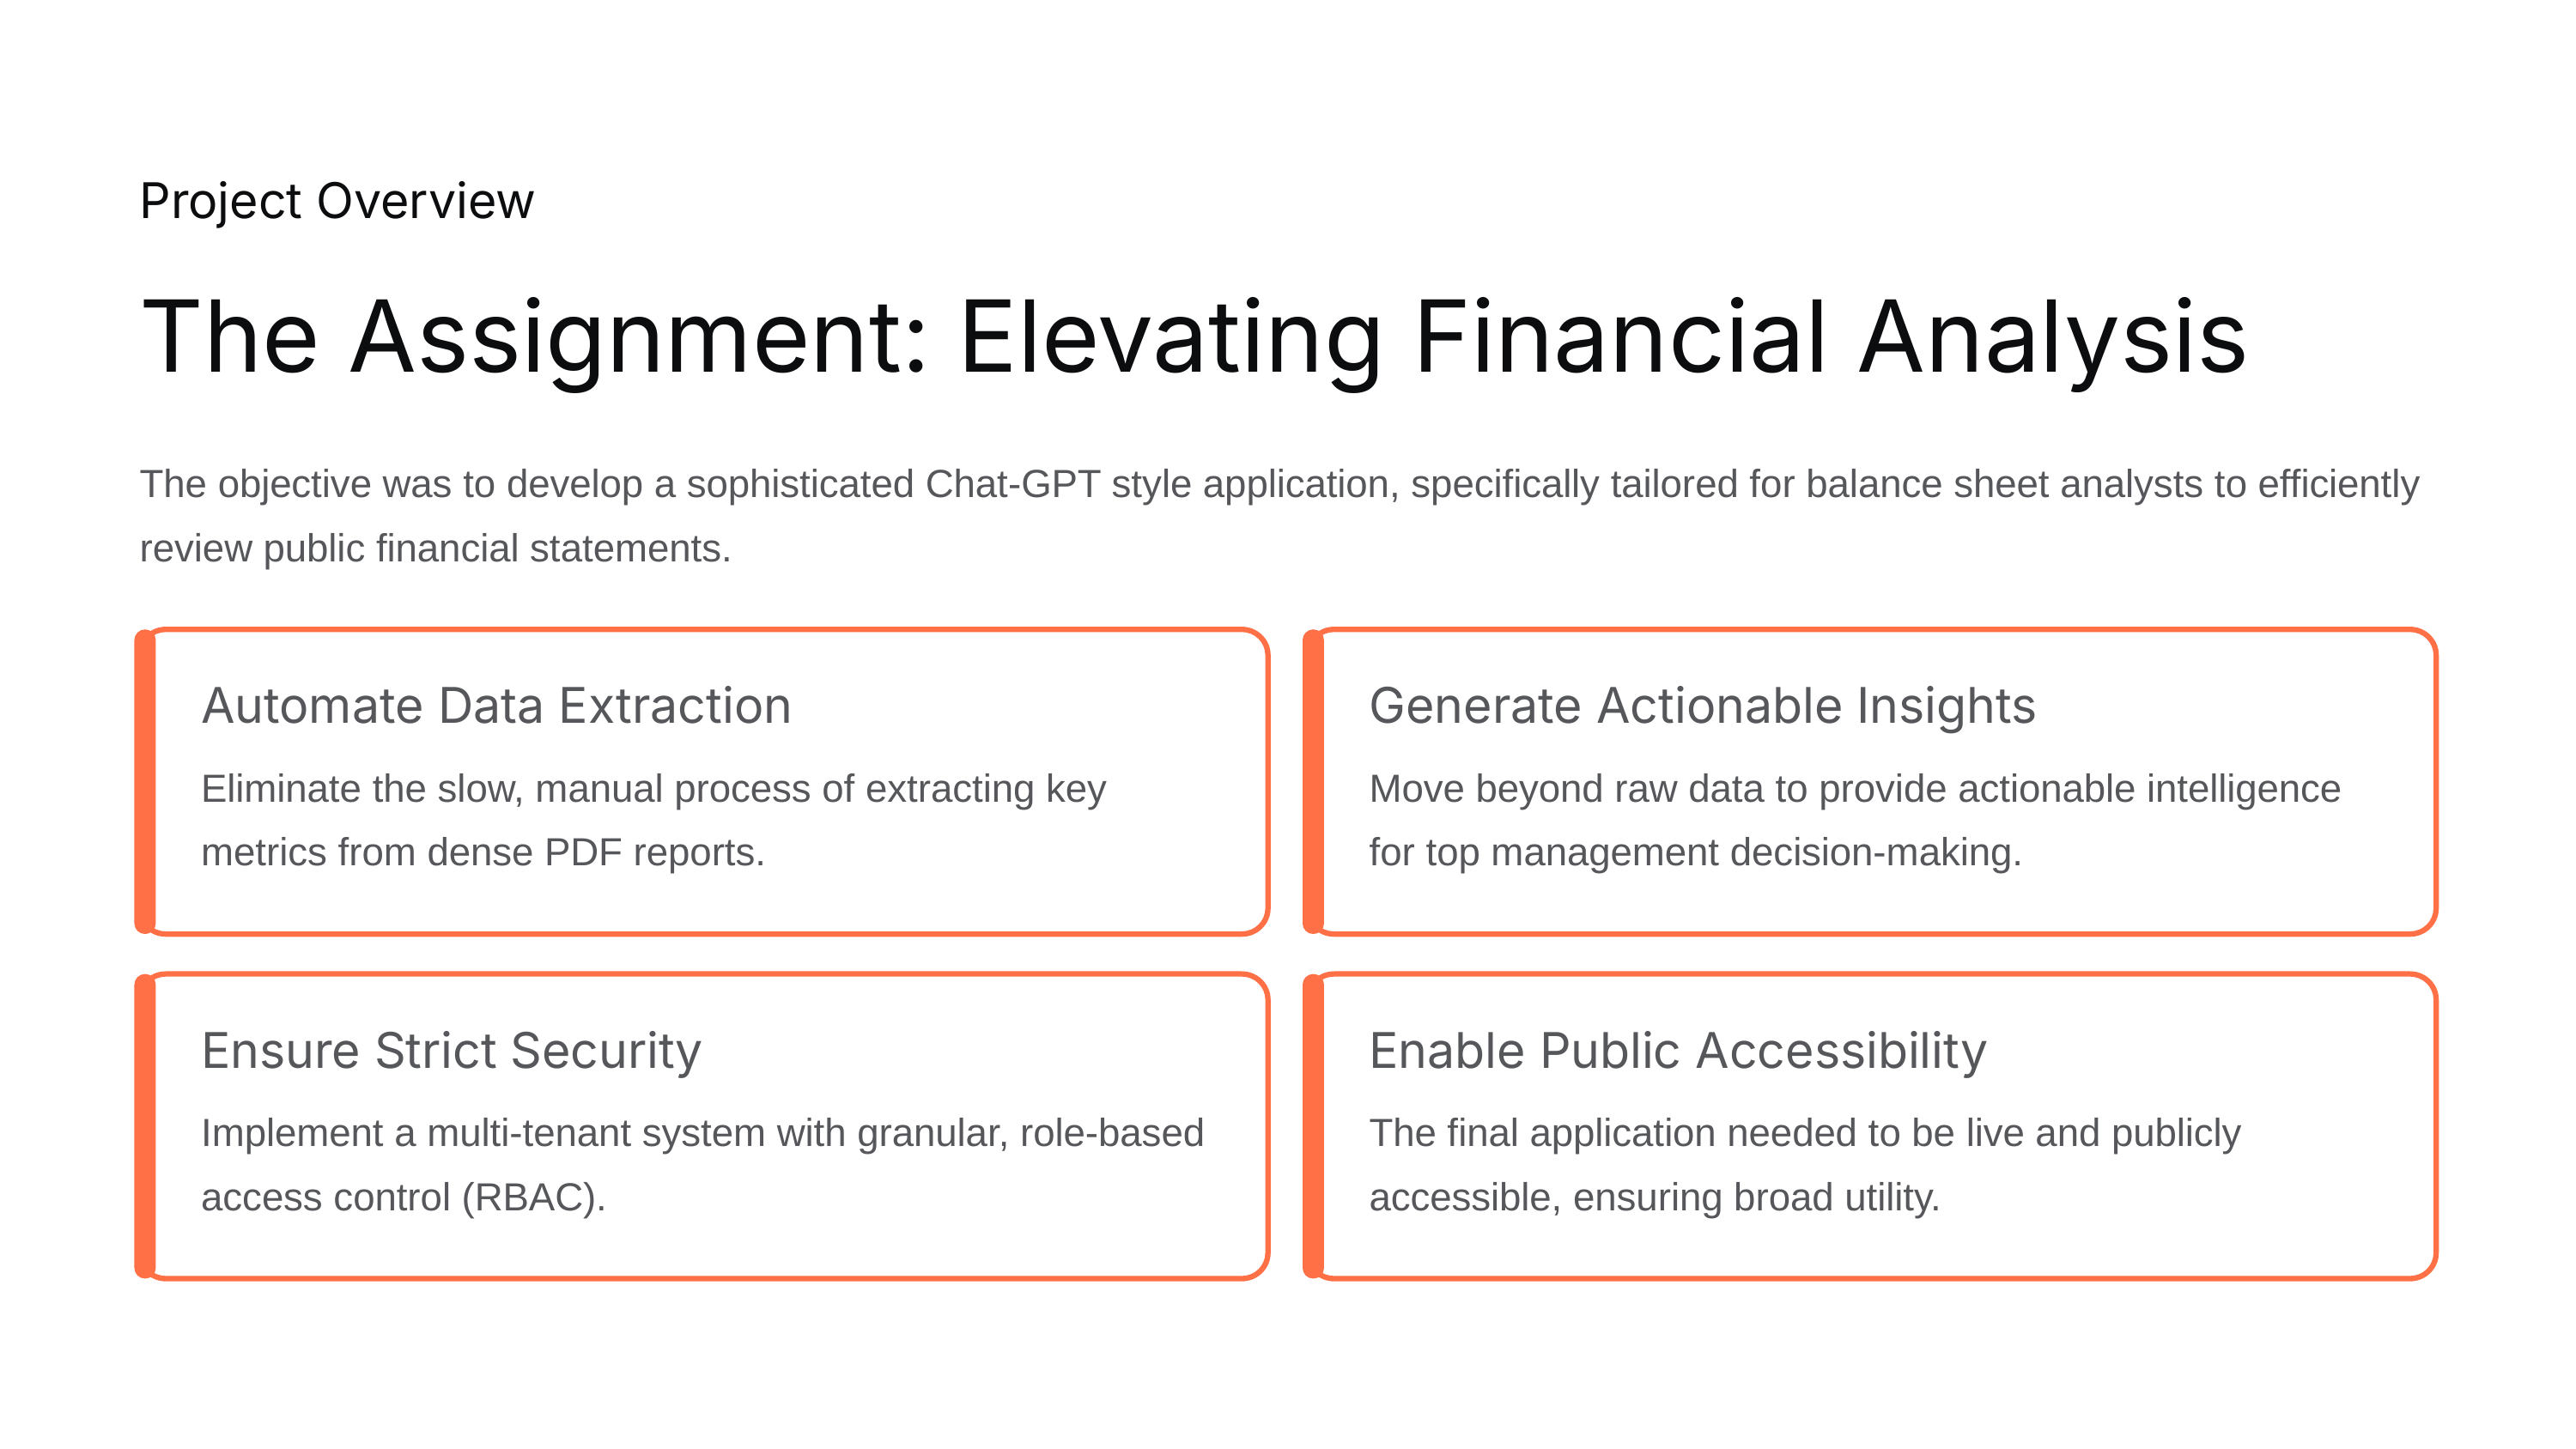

Project Overview
The Assignment: Elevating Financial Analysis
The objective was to develop a sophisticated Chat-GPT style application, specifically tailored for balance sheet analysts to efficiently review public financial statements.

Automate Data Extraction
Generate Actionable Insights
Eliminate the slow, manual process of extracting key metrics from dense PDF reports.
Move beyond raw data to provide actionable intelligence for top management decision-making.

Ensure Strict Security
Enable Public Accessibility
Implement a multi-tenant system with granular, role-based access control (RBAC).
The final application needed to be live and publicly accessible, ensuring broad utility.